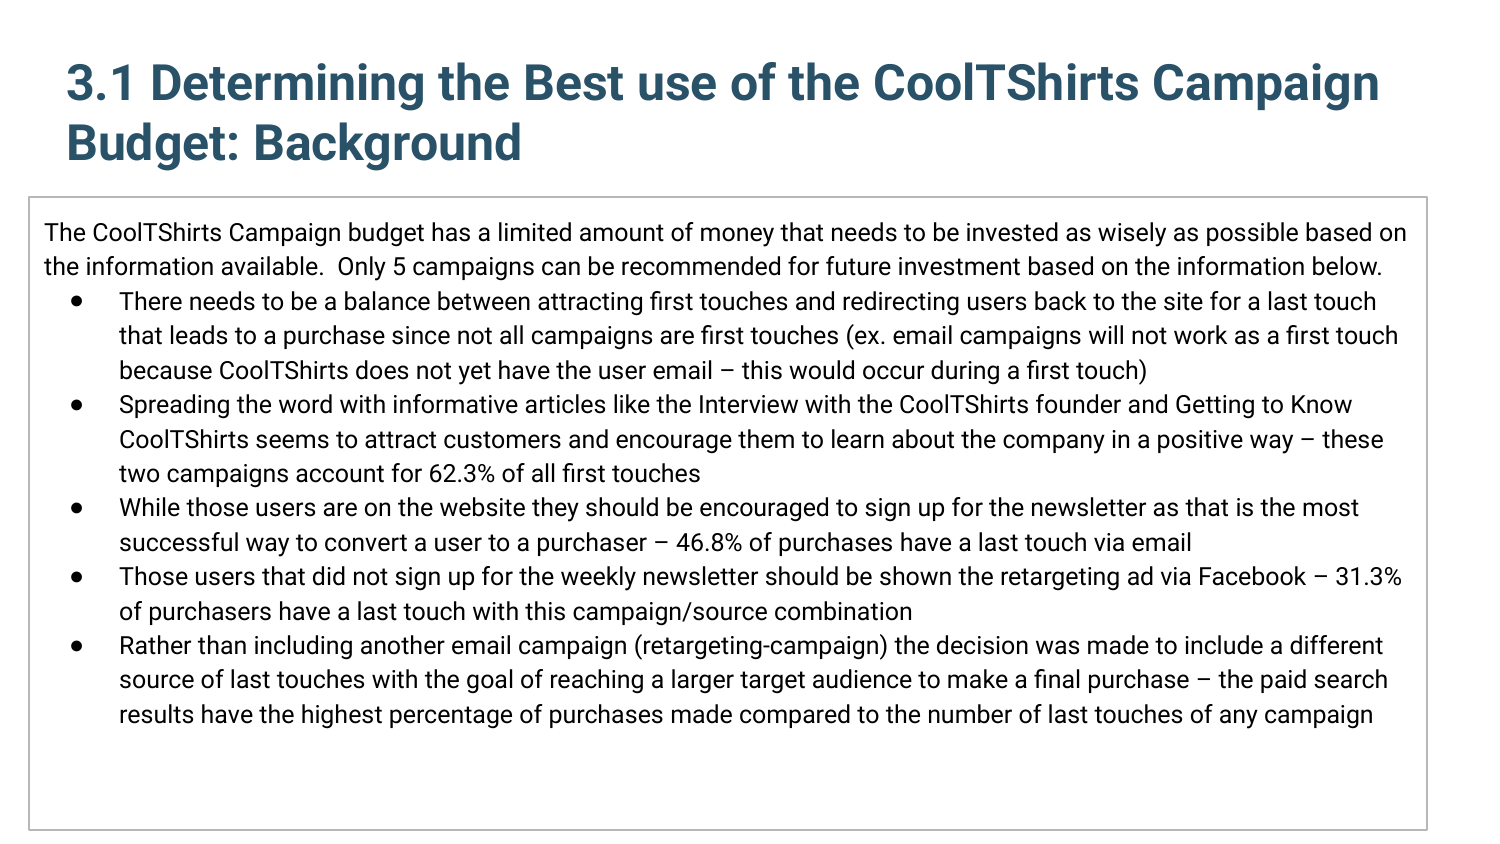

3.1 Determining the Best use of the CoolTShirts Campaign Budget: Background
The CoolTShirts Campaign budget has a limited amount of money that needs to be invested as wisely as possible based on the information available.  Only 5 campaigns can be recommended for future investment based on the information below.
There needs to be a balance between attracting first touches and redirecting users back to the site for a last touch that leads to a purchase since not all campaigns are first touches (ex. email campaigns will not work as a first touch because CoolTShirts does not yet have the user email – this would occur during a first touch)
Spreading the word with informative articles like the Interview with the CoolTShirts founder and Getting to Know CoolTShirts seems to attract customers and encourage them to learn about the company in a positive way – these two campaigns account for 62.3% of all first touches
While those users are on the website they should be encouraged to sign up for the newsletter as that is the most successful way to convert a user to a purchaser – 46.8% of purchases have a last touch via email
Those users that did not sign up for the weekly newsletter should be shown the retargeting ad via Facebook – 31.3% of purchasers have a last touch with this campaign/source combination
Rather than including another email campaign (retargeting-campaign) the decision was made to include a different source of last touches with the goal of reaching a larger target audience to make a final purchase – the paid search results have the highest percentage of purchases made compared to the number of last touches of any campaign